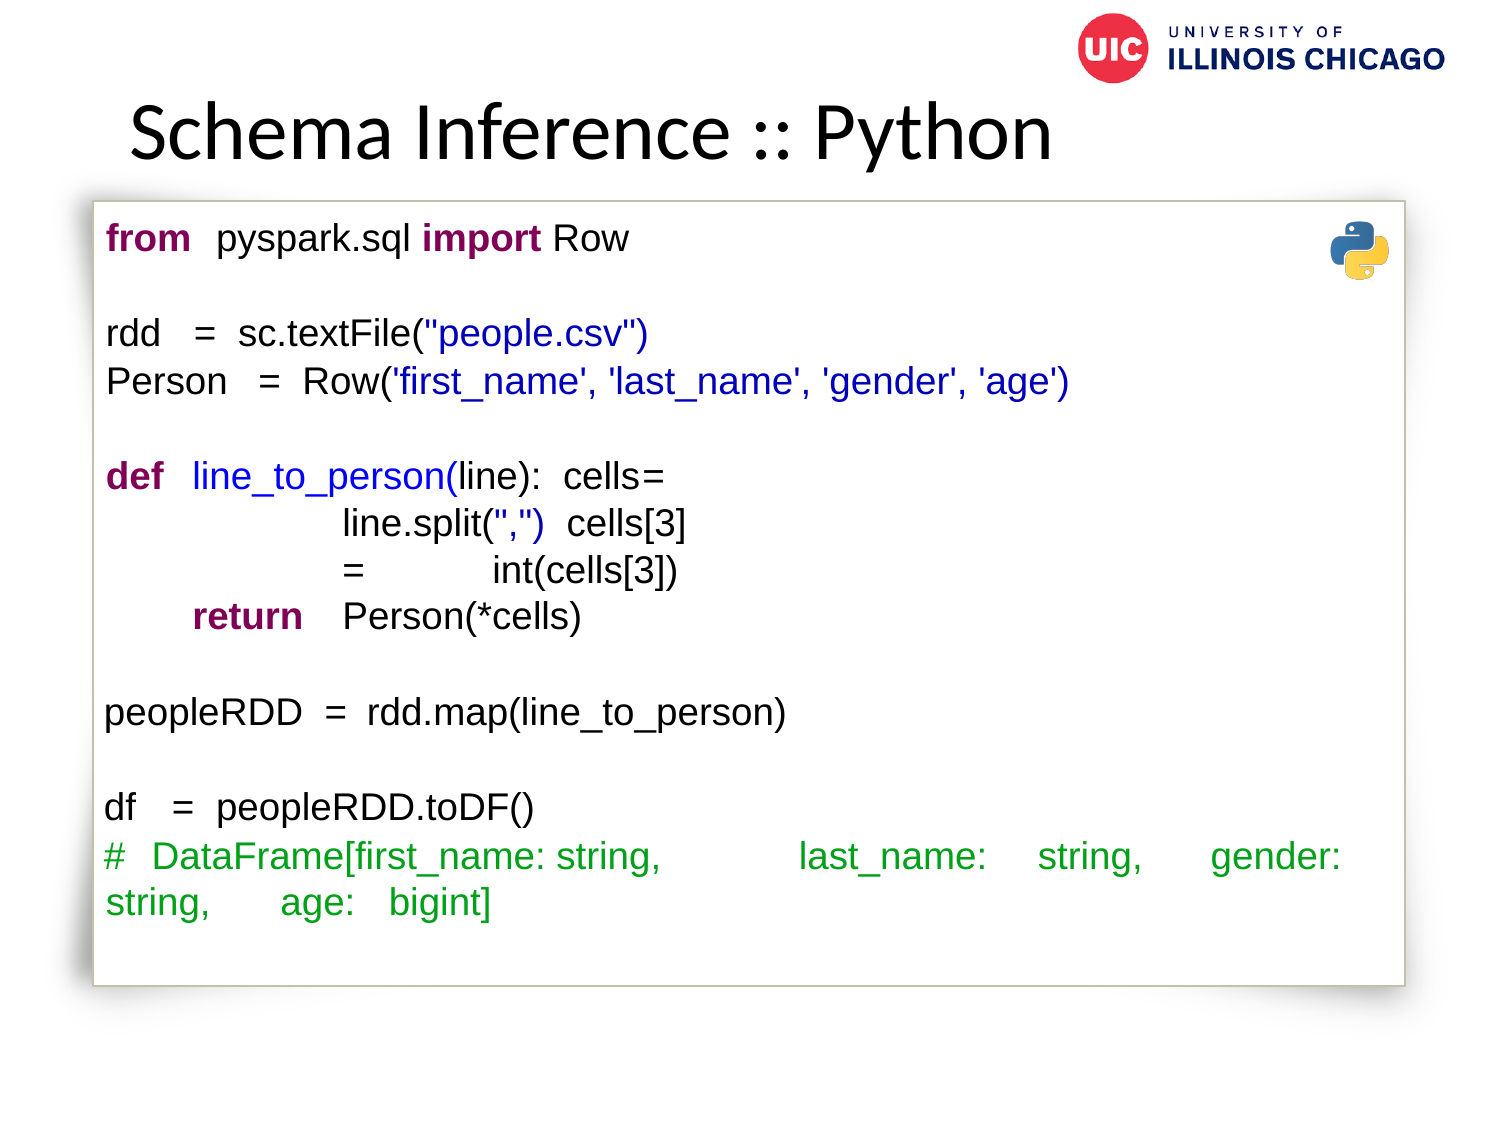

# Schema Inference :: Python

from	pyspark.sql import Row

rdd	=	sc.textFile("people.csv")
Person	=	Row('first_name', 'last_name', 'gender', 'age')

def	line_to_person(line):  cells	=	line.split(",")  cells[3]	=	int(cells[3])  return	Person(*cells)
peopleRDD	=	rdd.map(line_to_person)
df	=	peopleRDD.toDF()
#	DataFrame[first_name: string,	last_name:	string,	gender:  string,	age:	bigint]

44